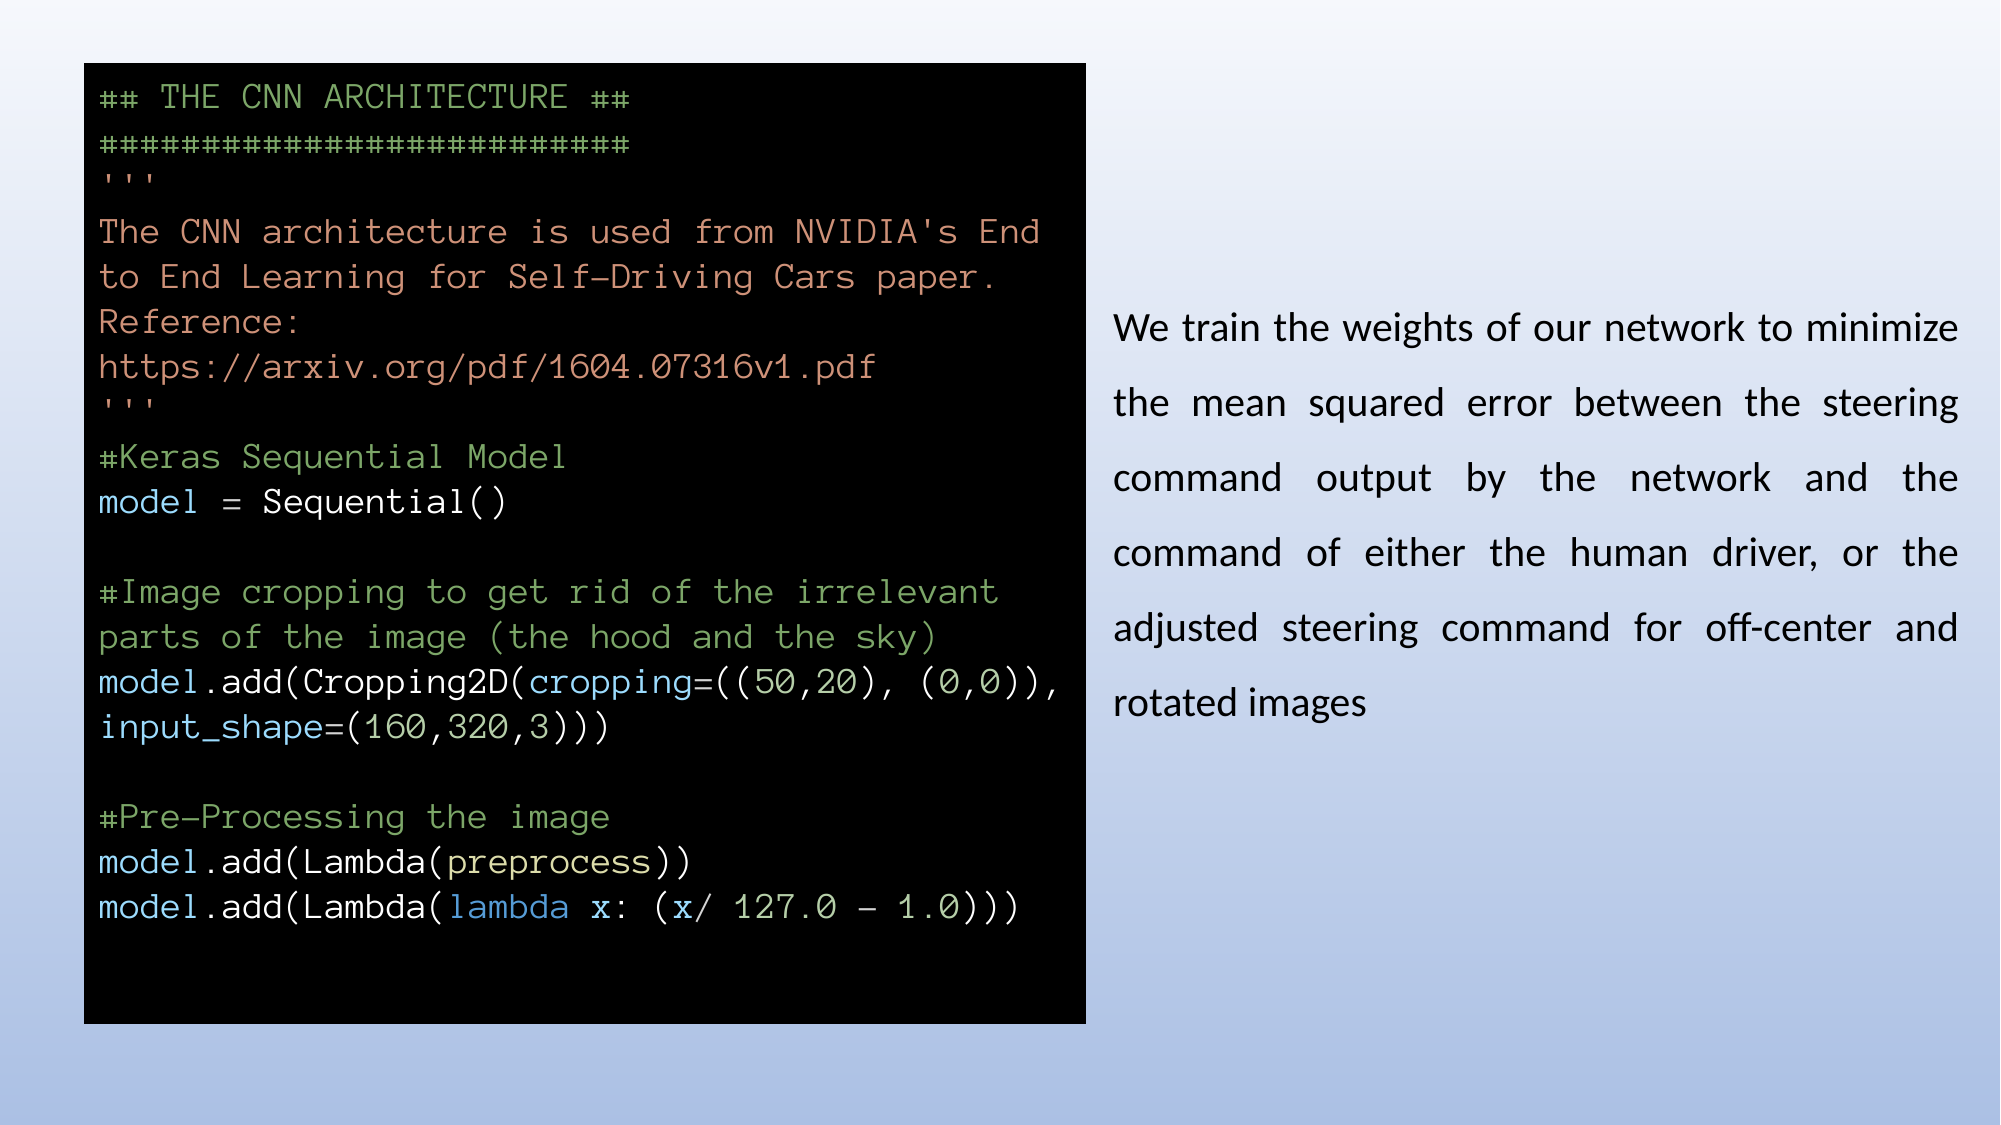

## THE CNN ARCHITECTURE ##
##########################
'''
The CNN architecture is used from NVIDIA's End to End Learning for Self-Driving Cars paper.
Reference: https://arxiv.org/pdf/1604.07316v1.pdf
'''
#Keras Sequential Model
model = Sequential()
#Image cropping to get rid of the irrelevant parts of the image (the hood and the sky)
model.add(Cropping2D(cropping=((50,20), (0,0)), input_shape=(160,320,3)))
#Pre-Processing the image
model.add(Lambda(preprocess))
model.add(Lambda(lambda x: (x/ 127.0 - 1.0)))

We train the weights of our network to minimize the mean squared error between the steering command output by the network and the command of either the human driver, or the adjusted steering command for off-center and rotated images